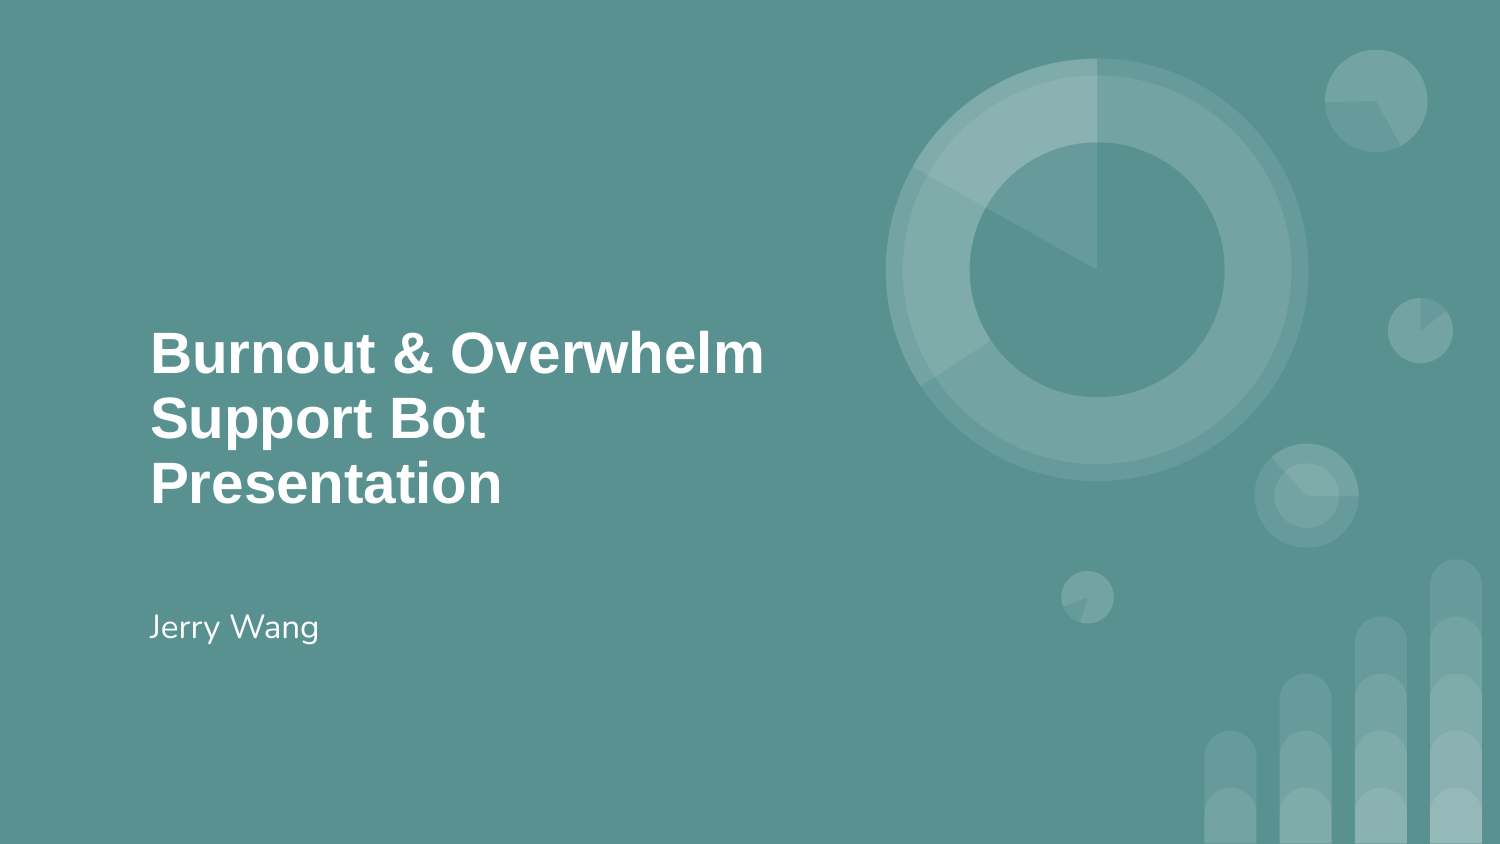

# Burnout & Overwhelm Support Bot Presentation
Jerry Wang